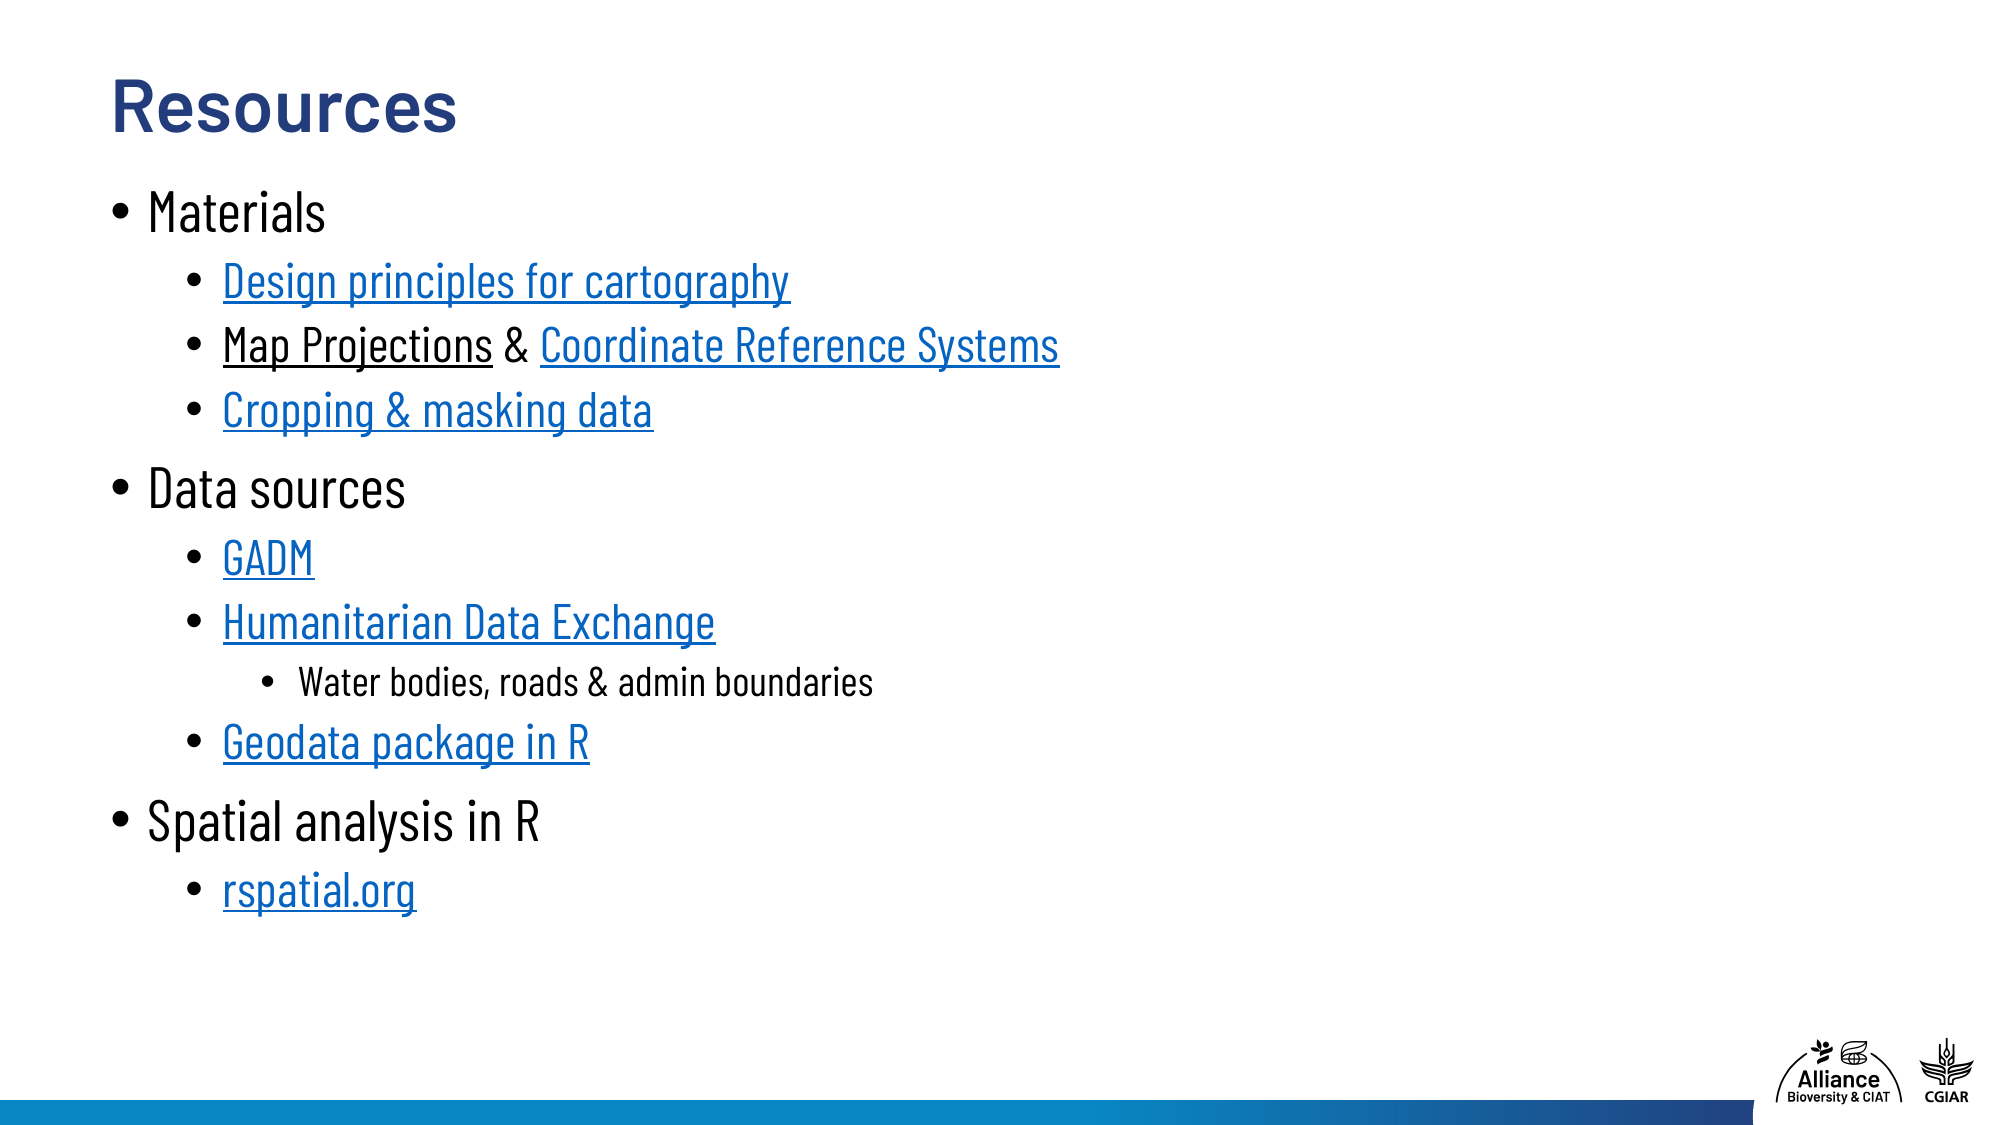

# Resources
Materials
Design principles for cartography
Map Projections & Coordinate Reference Systems
Cropping & masking data
Data sources
GADM
Humanitarian Data Exchange
Water bodies, roads & admin boundaries
Geodata package in R
Spatial analysis in R
rspatial.org